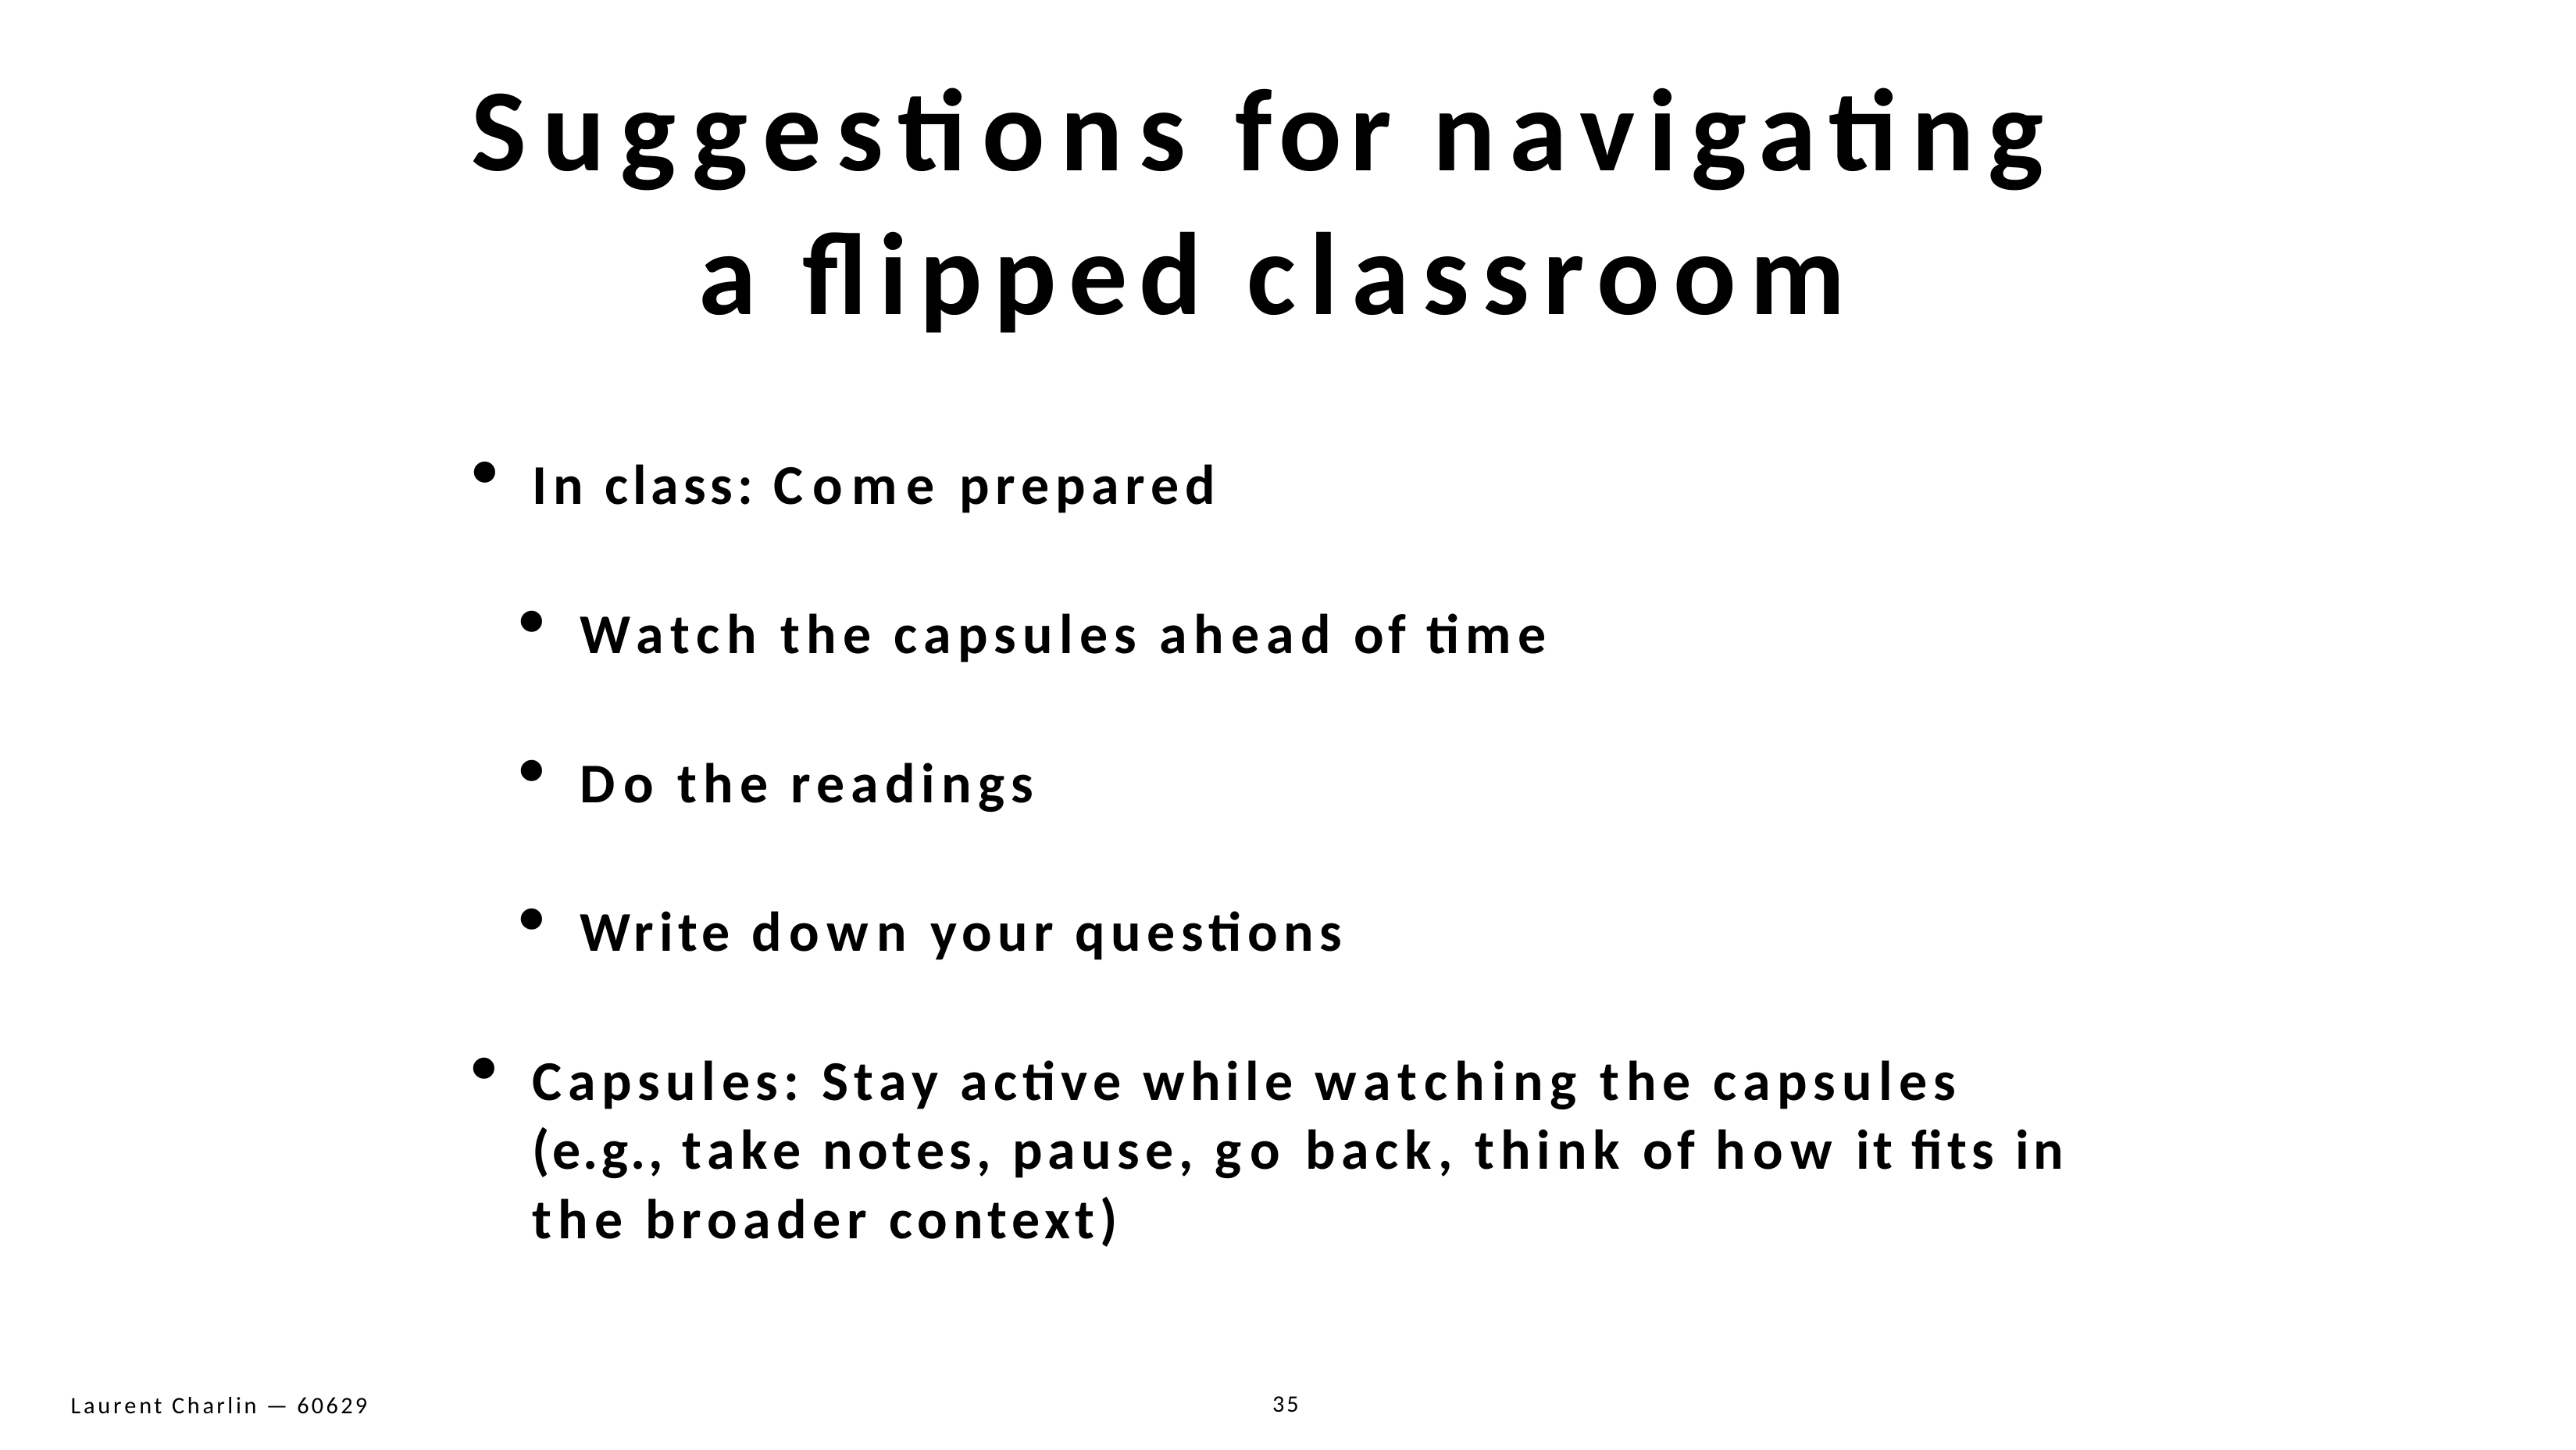

# Suggestions for navigating a flipped classroom
In class: Come prepared
Watch the capsules ahead of time
Do the readings
Write down your questions
Capsules: Stay active while watching the capsules (e.g., take notes, pause, go back, think of how it fits in the broader context)
35
Laurent Charlin — 60629